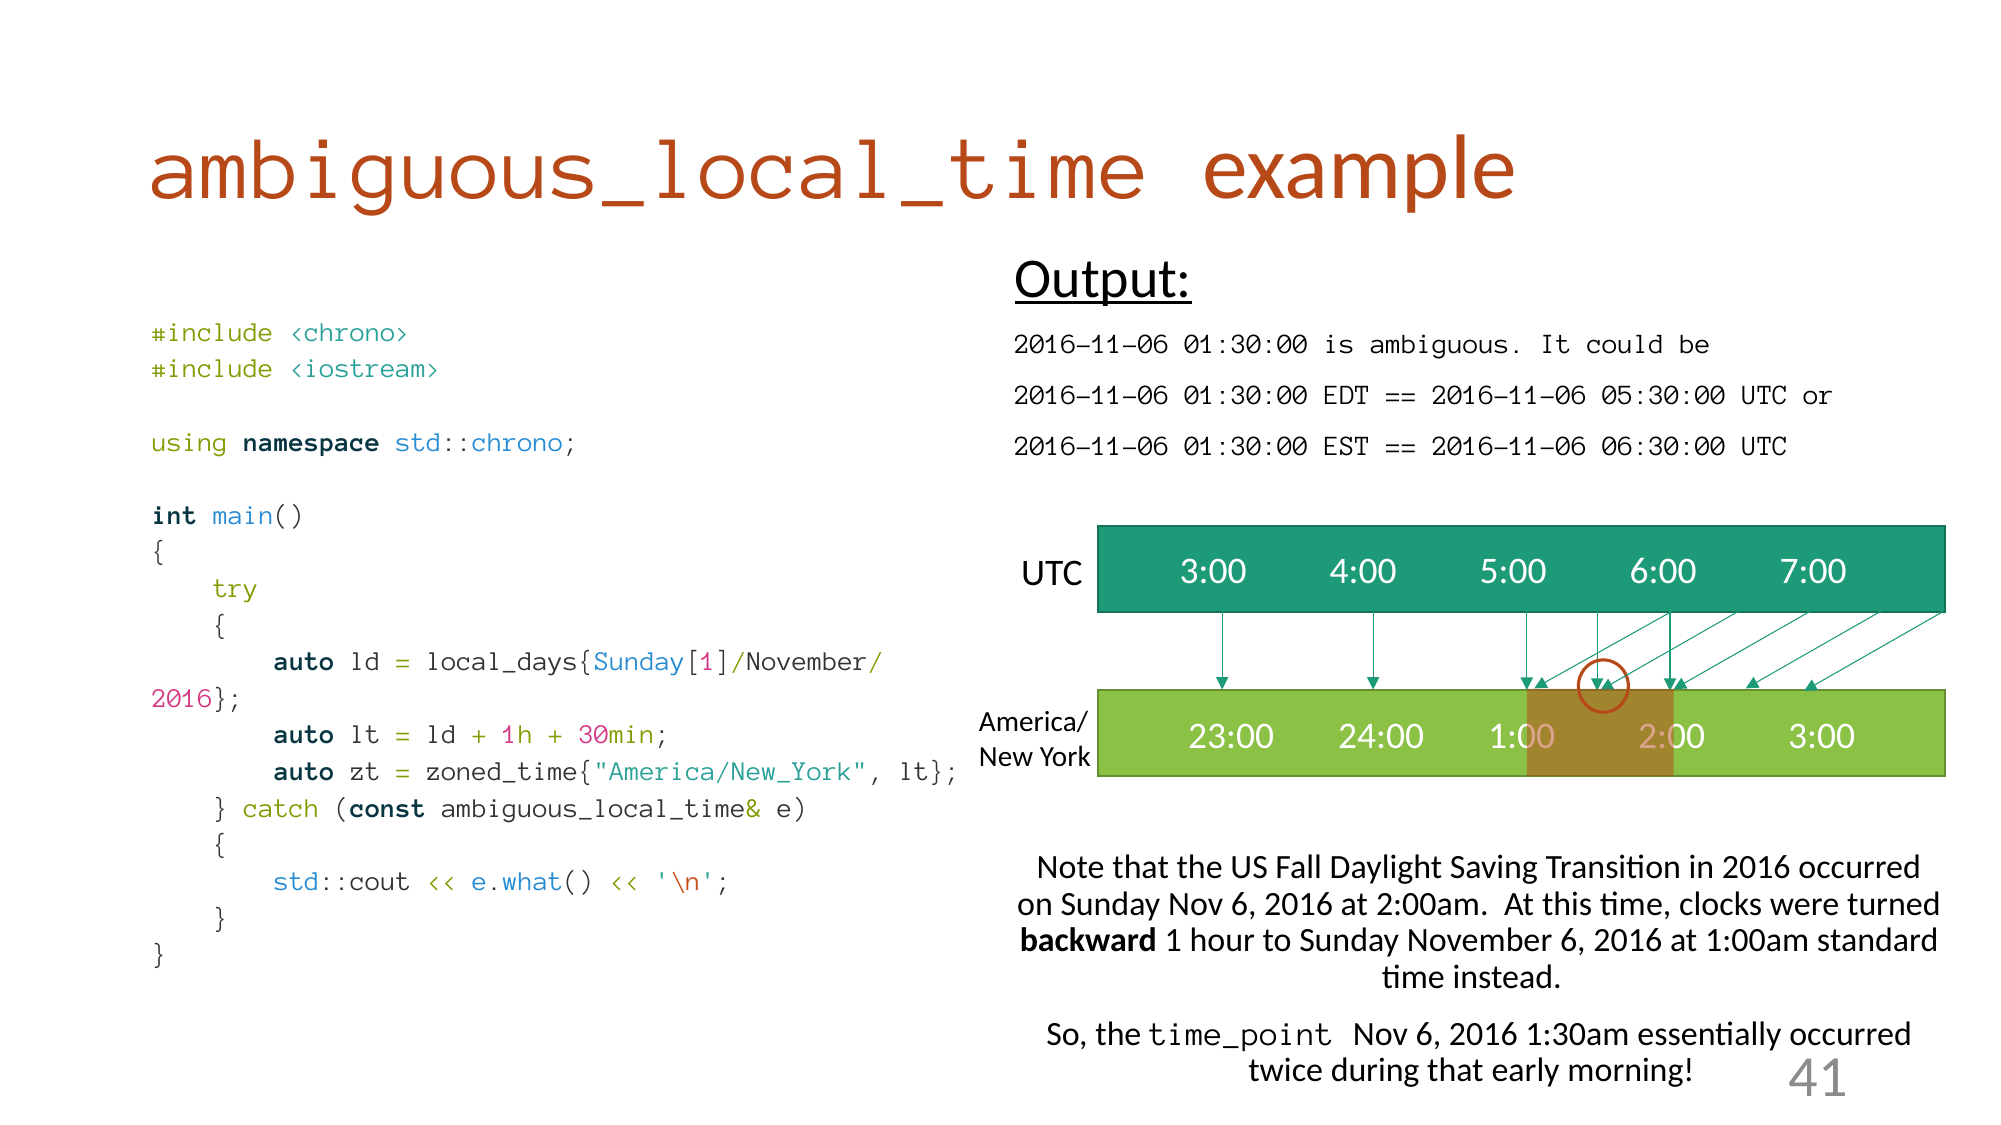

# ambiguous_local_time example
Output:
2016-11-06 01:30:00 is ambiguous. It could be
2016-11-06 01:30:00 EDT == 2016-11-06 05:30:00 UTC or
2016-11-06 01:30:00 EST == 2016-11-06 06:30:00 UTC

Note that the US Fall Daylight Saving Transition in 2016 occurred on Sunday Nov 6, 2016 at 2:00am.  At this time, clocks were turned backward 1 hour to Sunday November 6, 2016 at 1:00am standard time instead.
So, the time_point Nov 6, 2016 1:30am essentially occurred twice during that early morning!
#include <chrono>
#include <iostream>
using namespace std::chrono;

int main()
{
    try
    {
        auto ld = local_days{Sunday[1]/November/2016};
        auto lt = ld + 1h + 30min;
        auto zt = zoned_time{"America/New_York", lt};
    } catch (const ambiguous_local_time& e)
    {
        std::cout << e.what() << '\n';
    }
}
3:00	4:00	5:00	6:00	7:00
UTC

23:00	24:00	1:00	2:00	3:00
America/New York
41